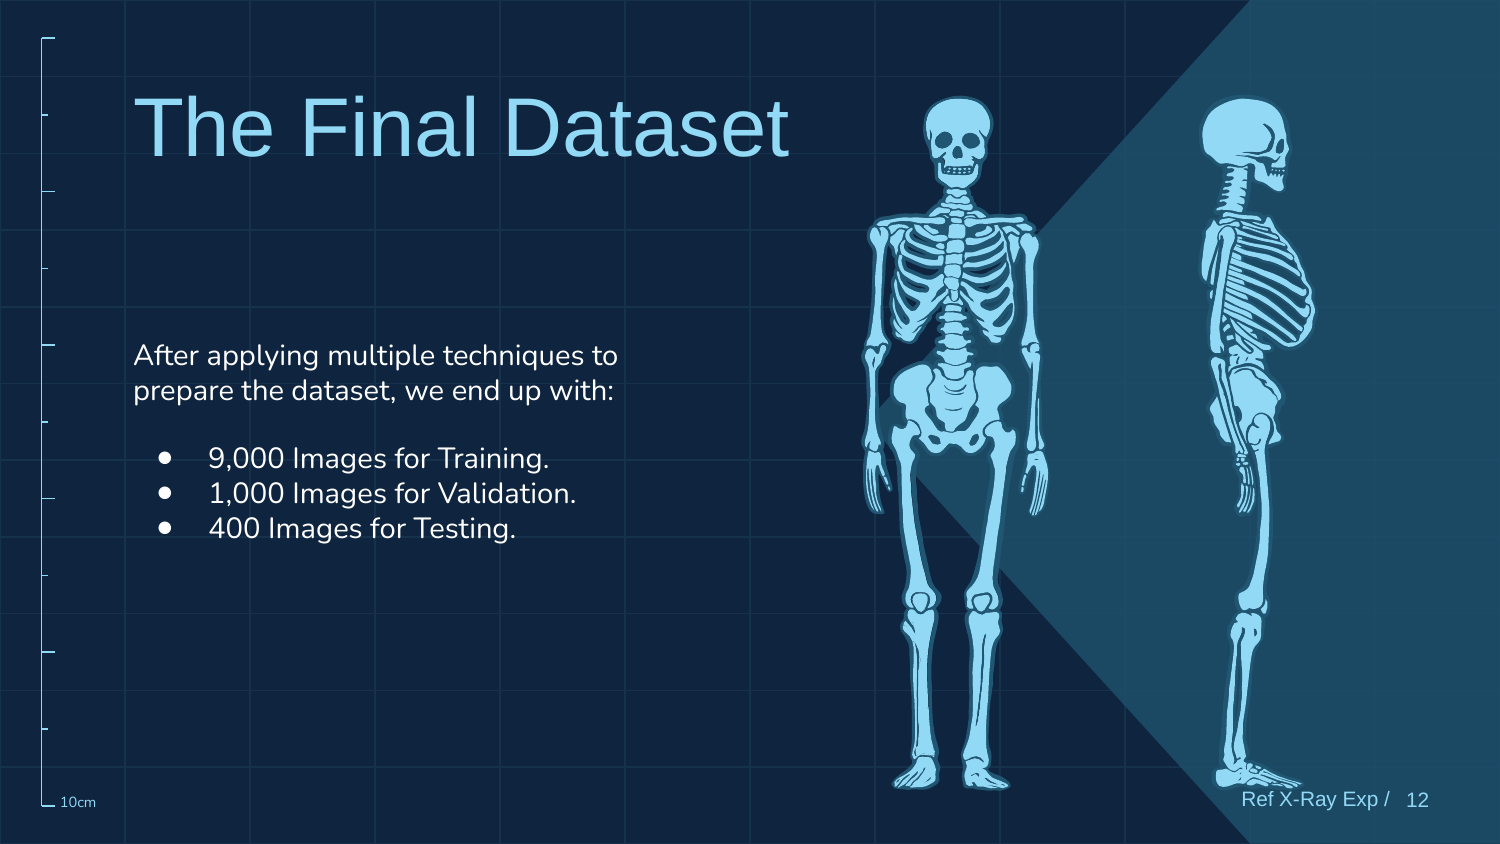

# The Final Dataset

After applying multiple techniques to prepare the dataset, we end up with:
9,000 Images for Training.
1,000 Images for Validation.
400 Images for Testing.

Ref X-Ray Exp /
12